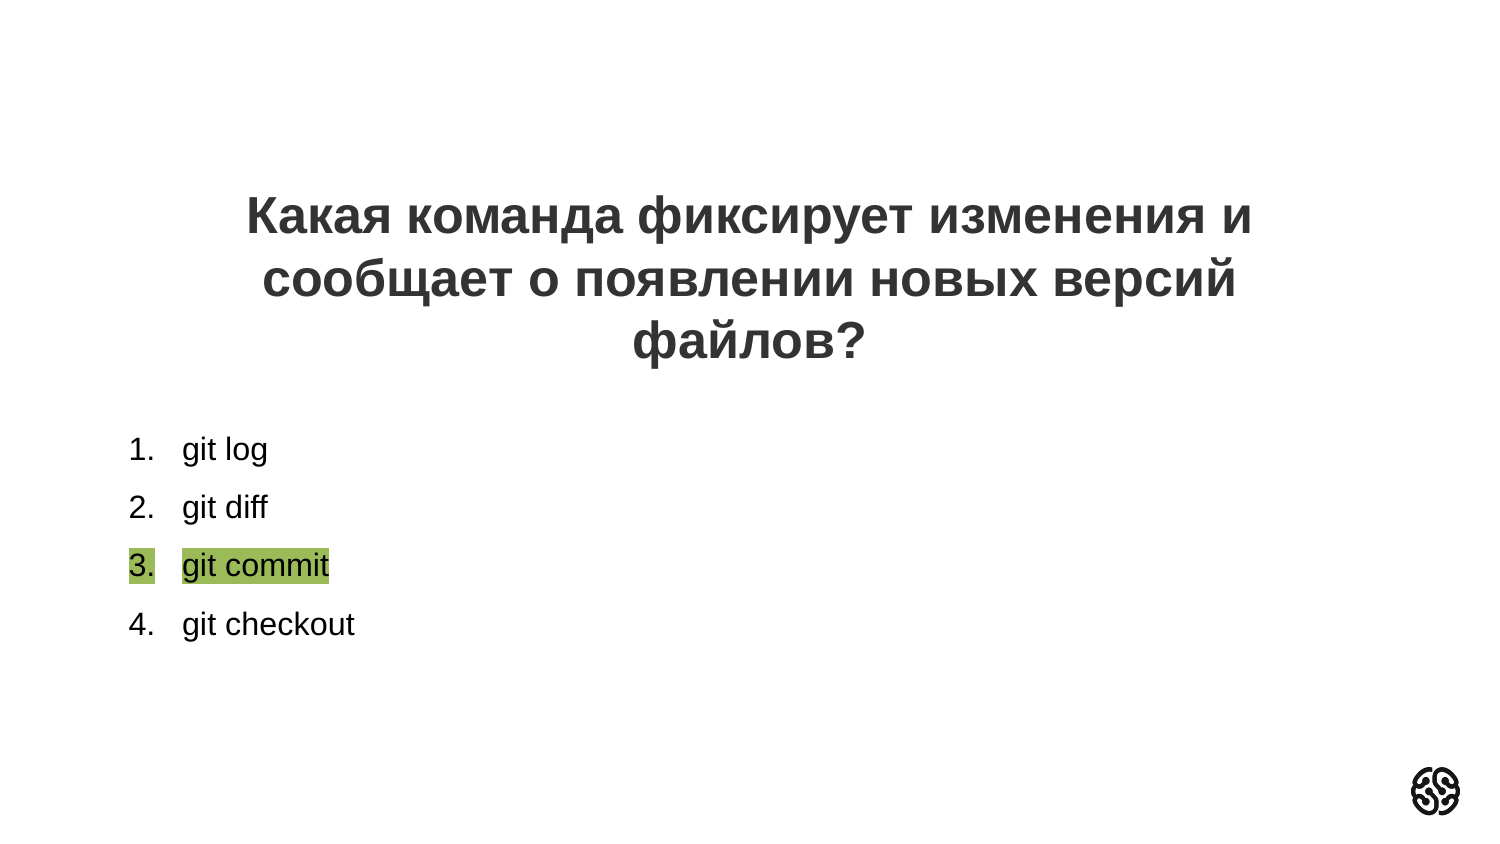

# Какая команда фиксирует изменения и сообщает о появлении новых версий файлов?
git log
git diff
git commit
git checkout